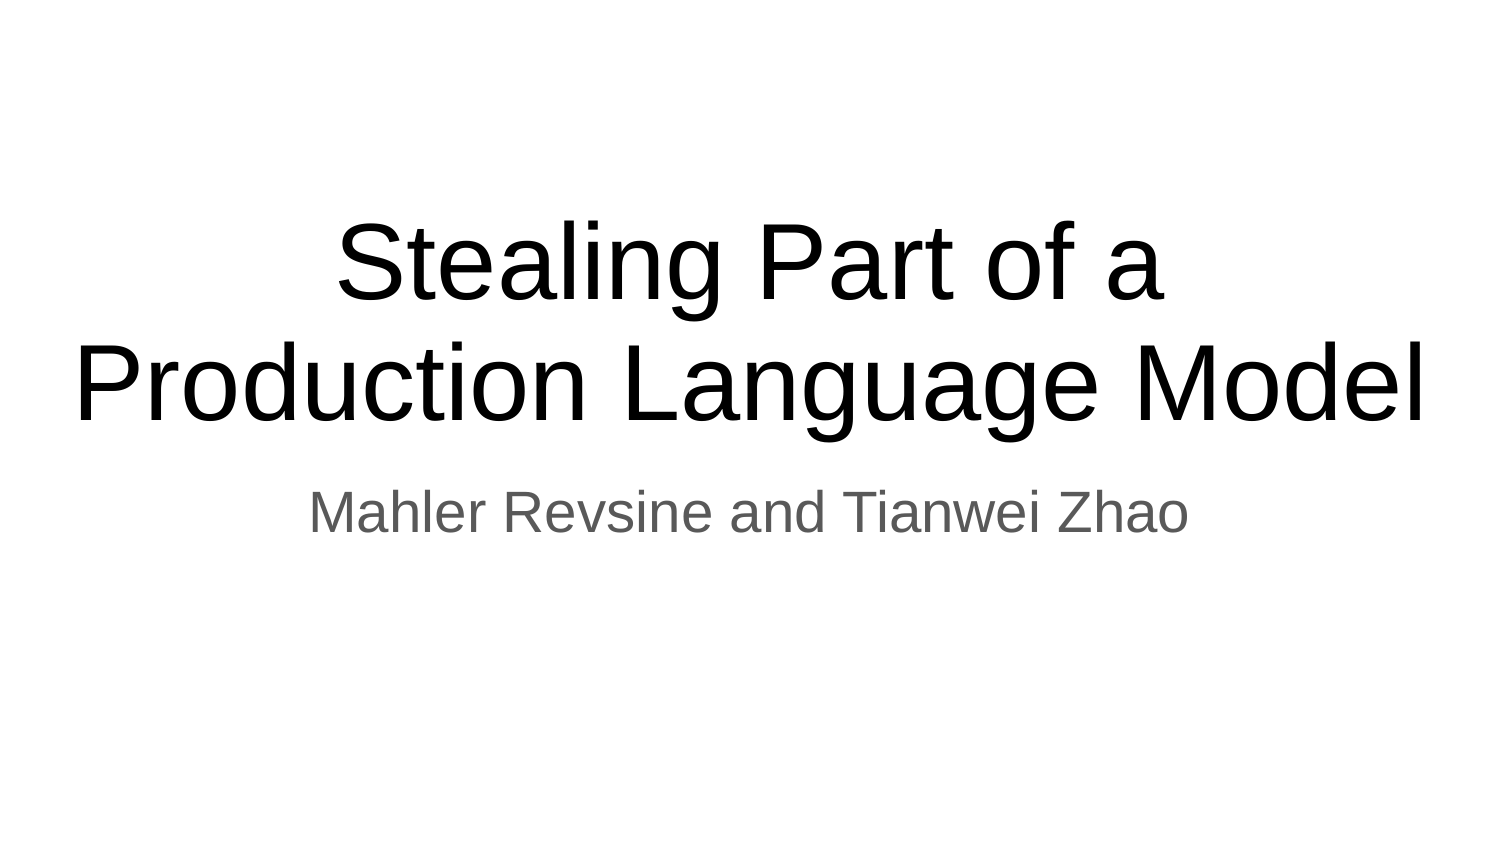

# Stealing Part of a Production Language Model
Mahler Revsine and Tianwei Zhao